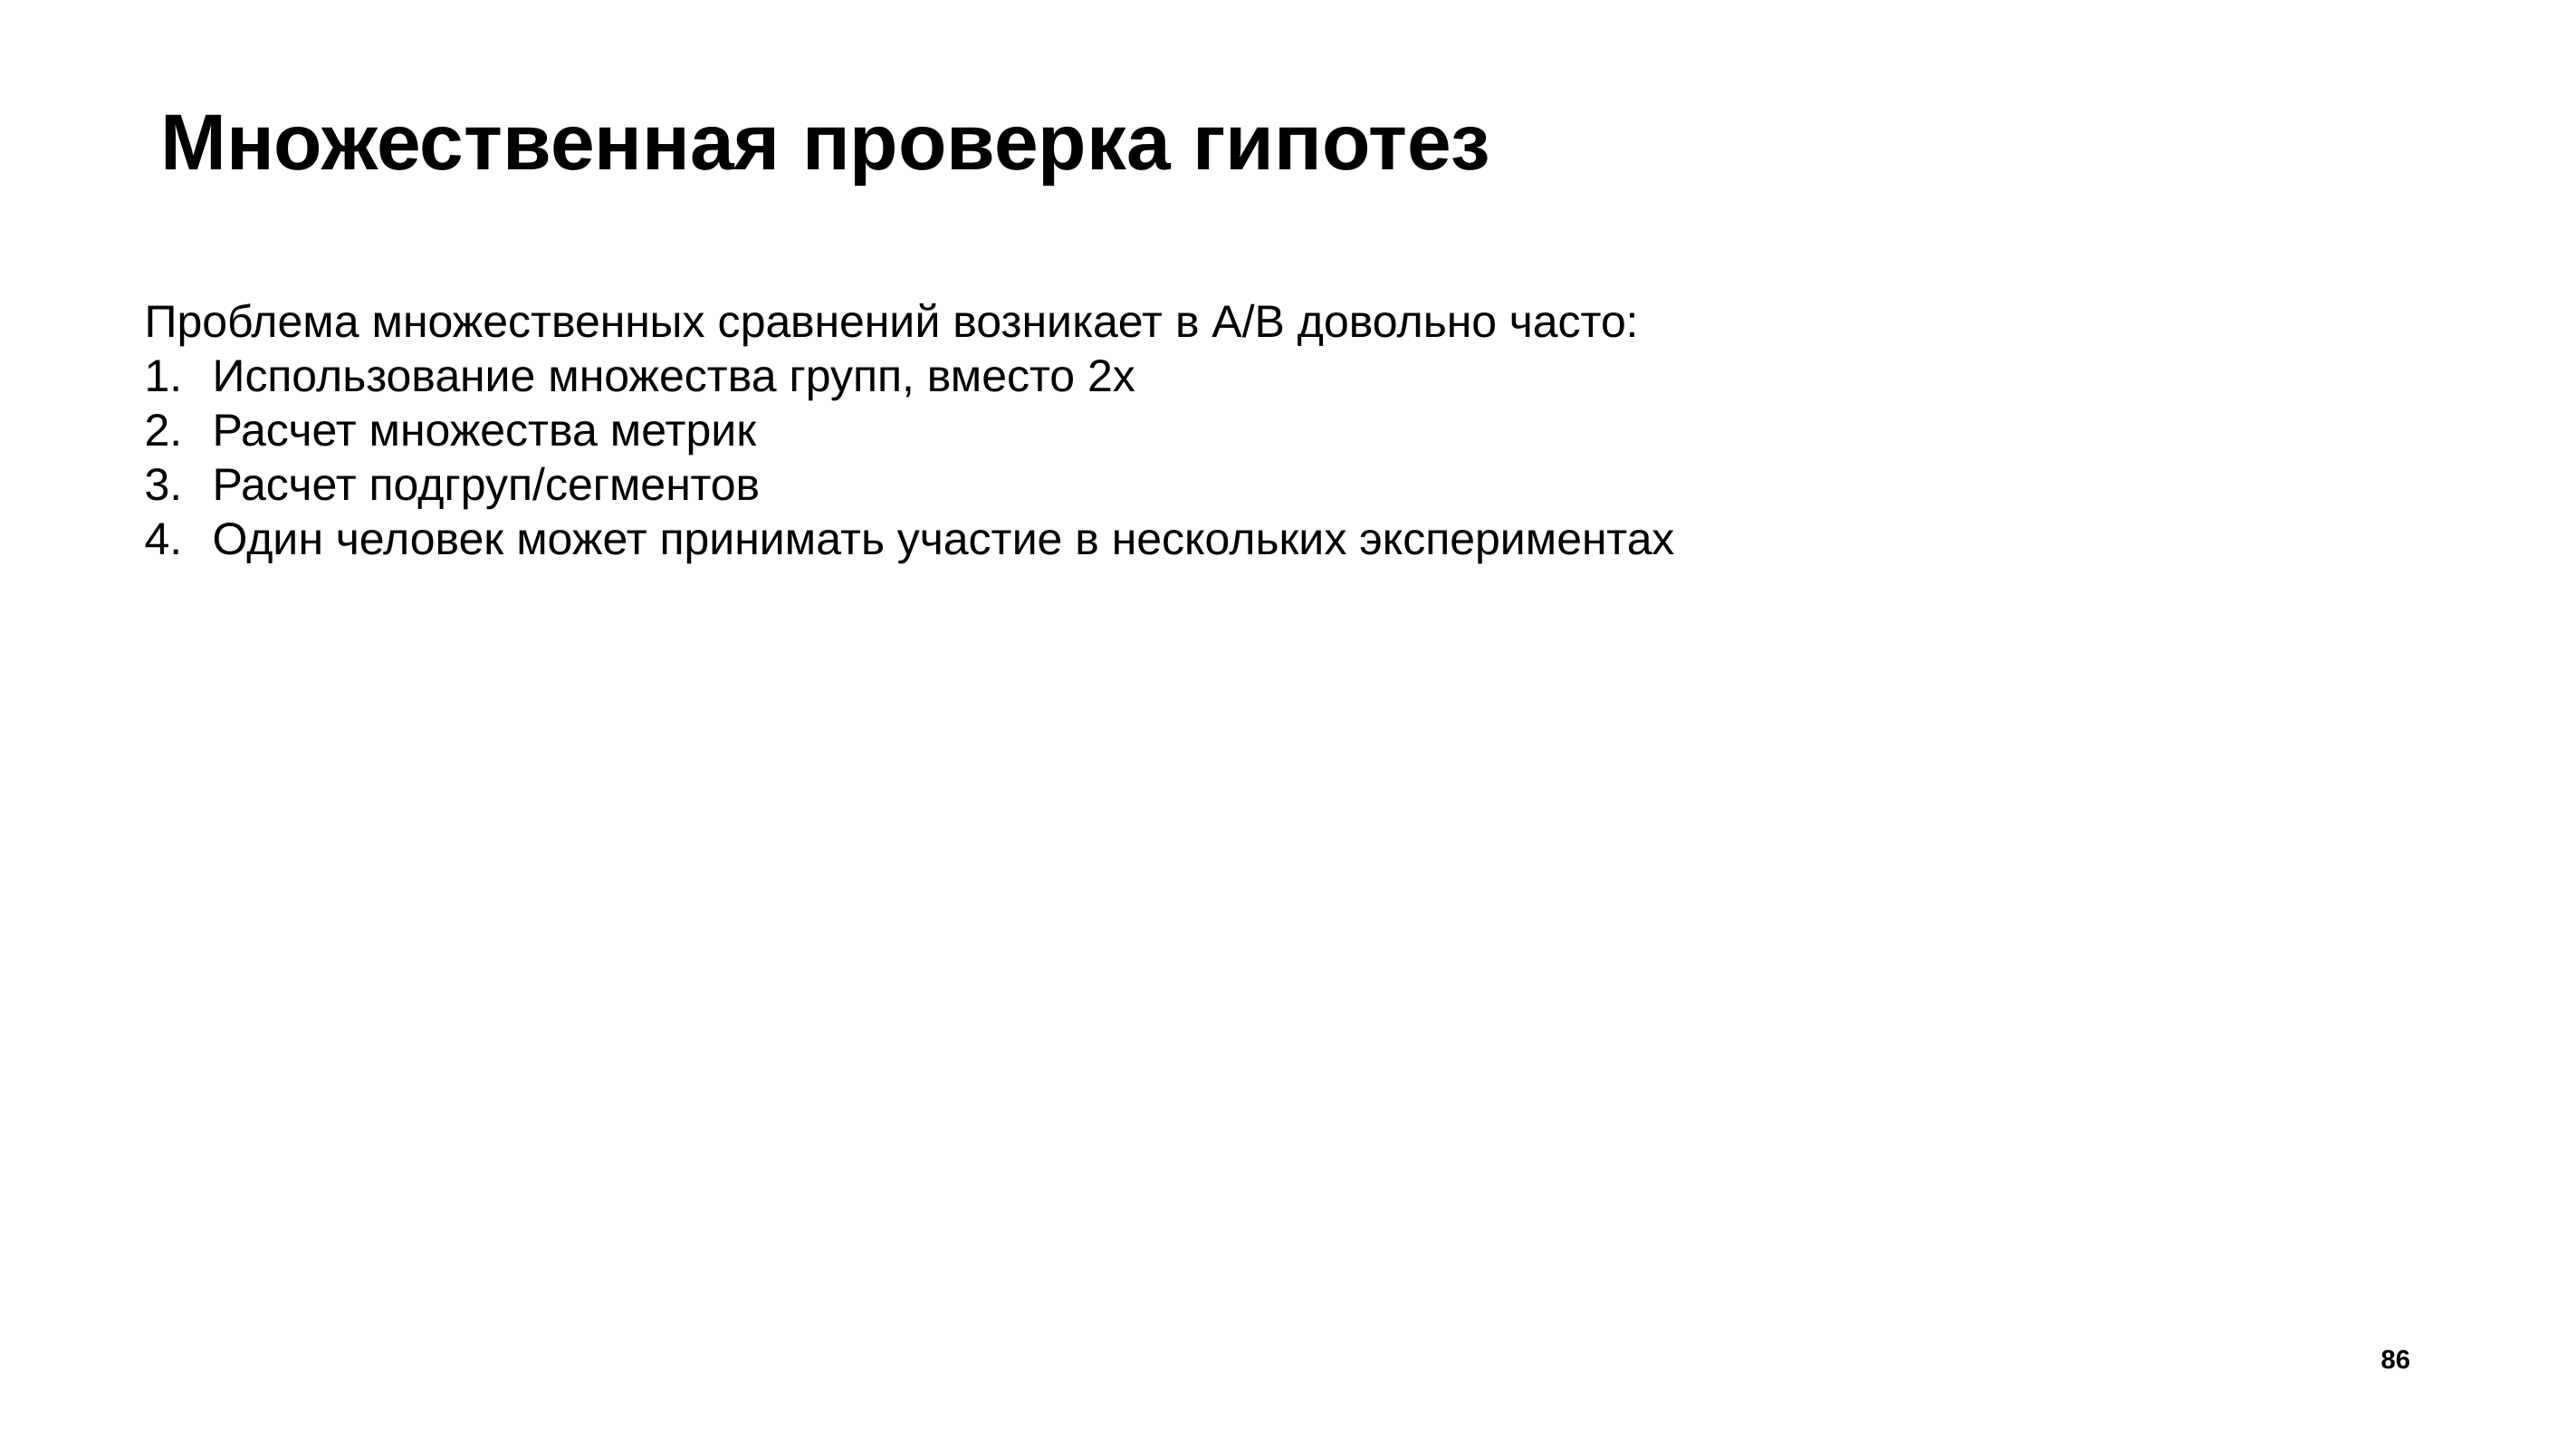

# Множественная проверка гипотез
Проблема множественных сравнений возникает в А/В довольно часто:
Использование множества групп, вместо 2х
Расчет множества метрик
Расчет подгруп/сегментов
Один человек может принимать участие в нескольких экспериментах

86